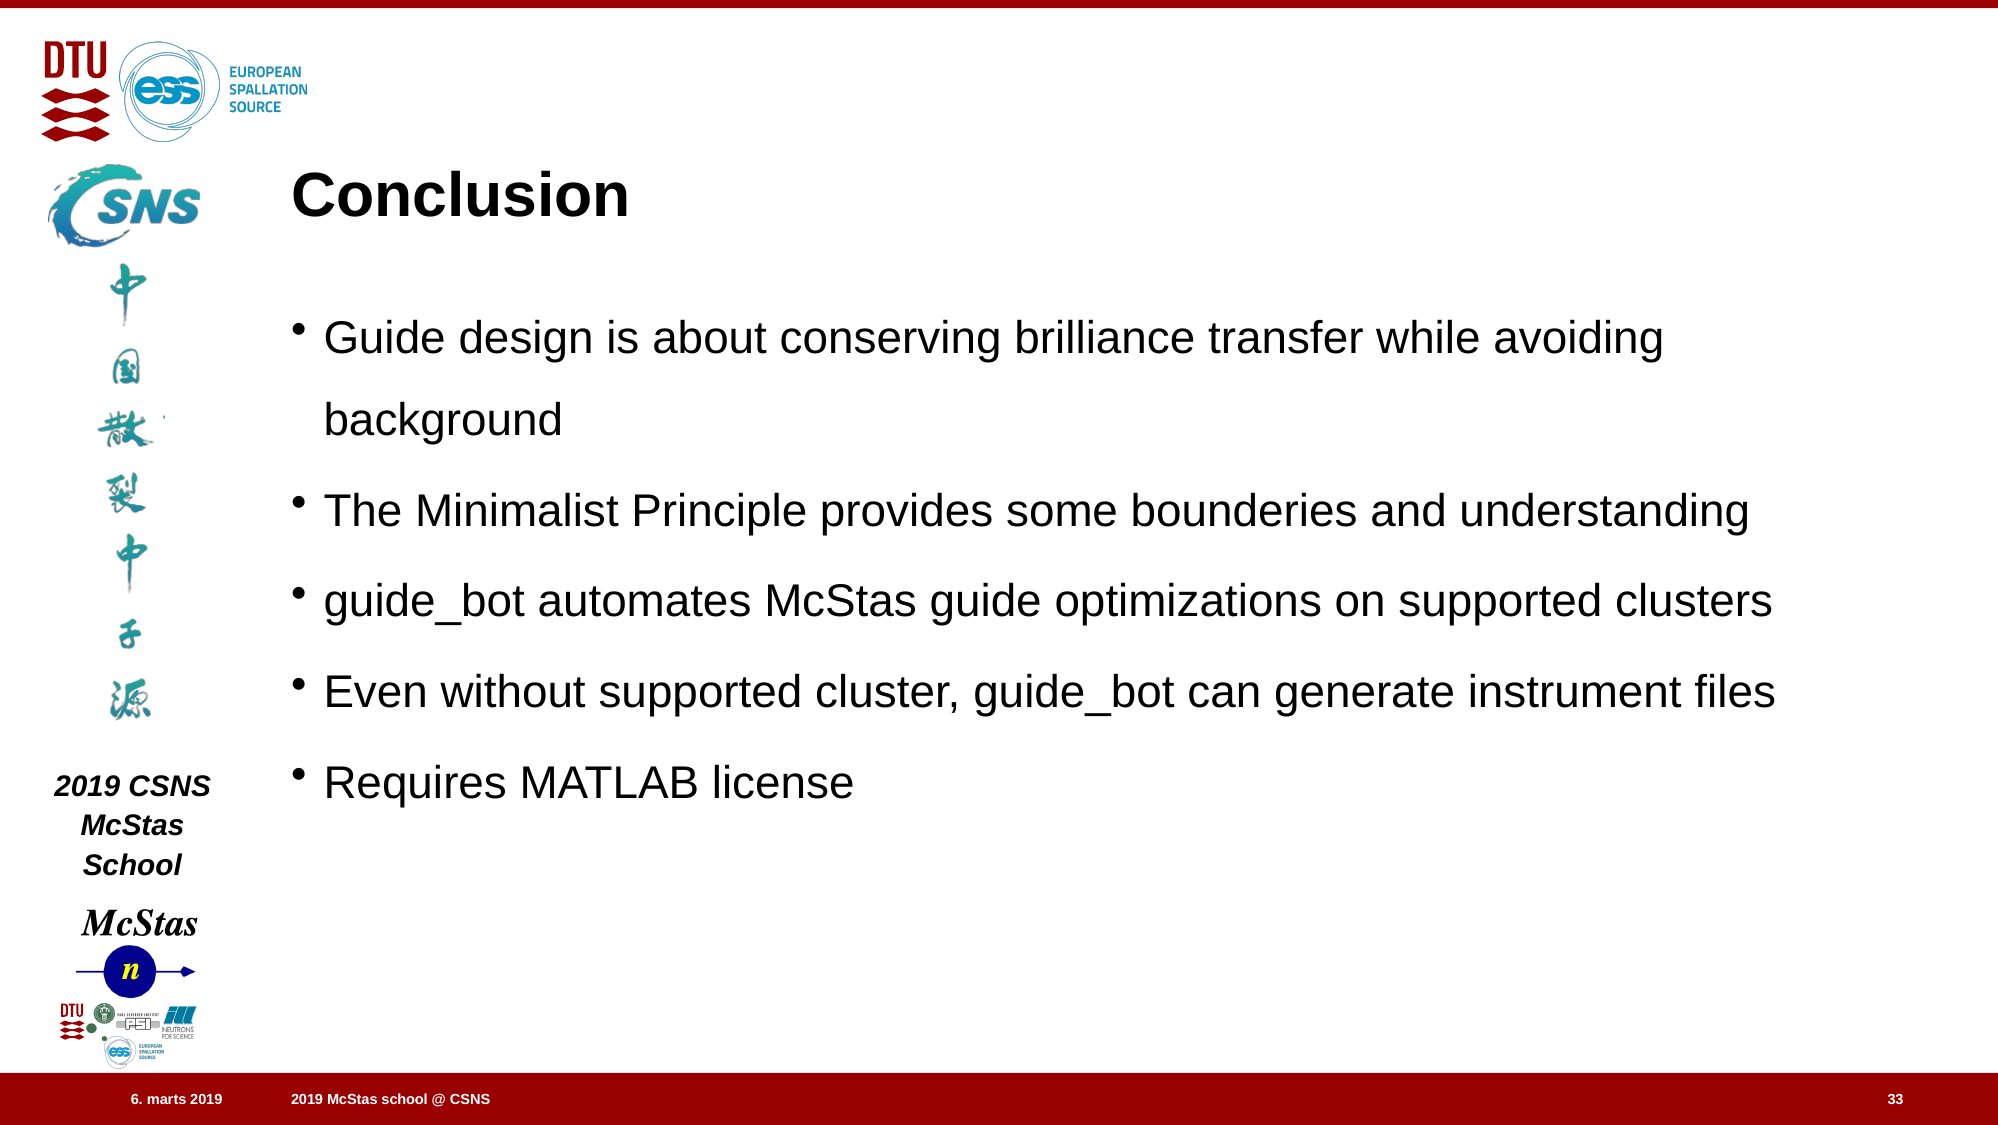

# Conclusion
Guide design is about conserving brilliance transfer while avoiding background
The Minimalist Principle provides some bounderies and understanding
guide_bot automates McStas guide optimizations on supported clusters
Even without supported cluster, guide_bot can generate instrument files
Requires MATLAB license
33